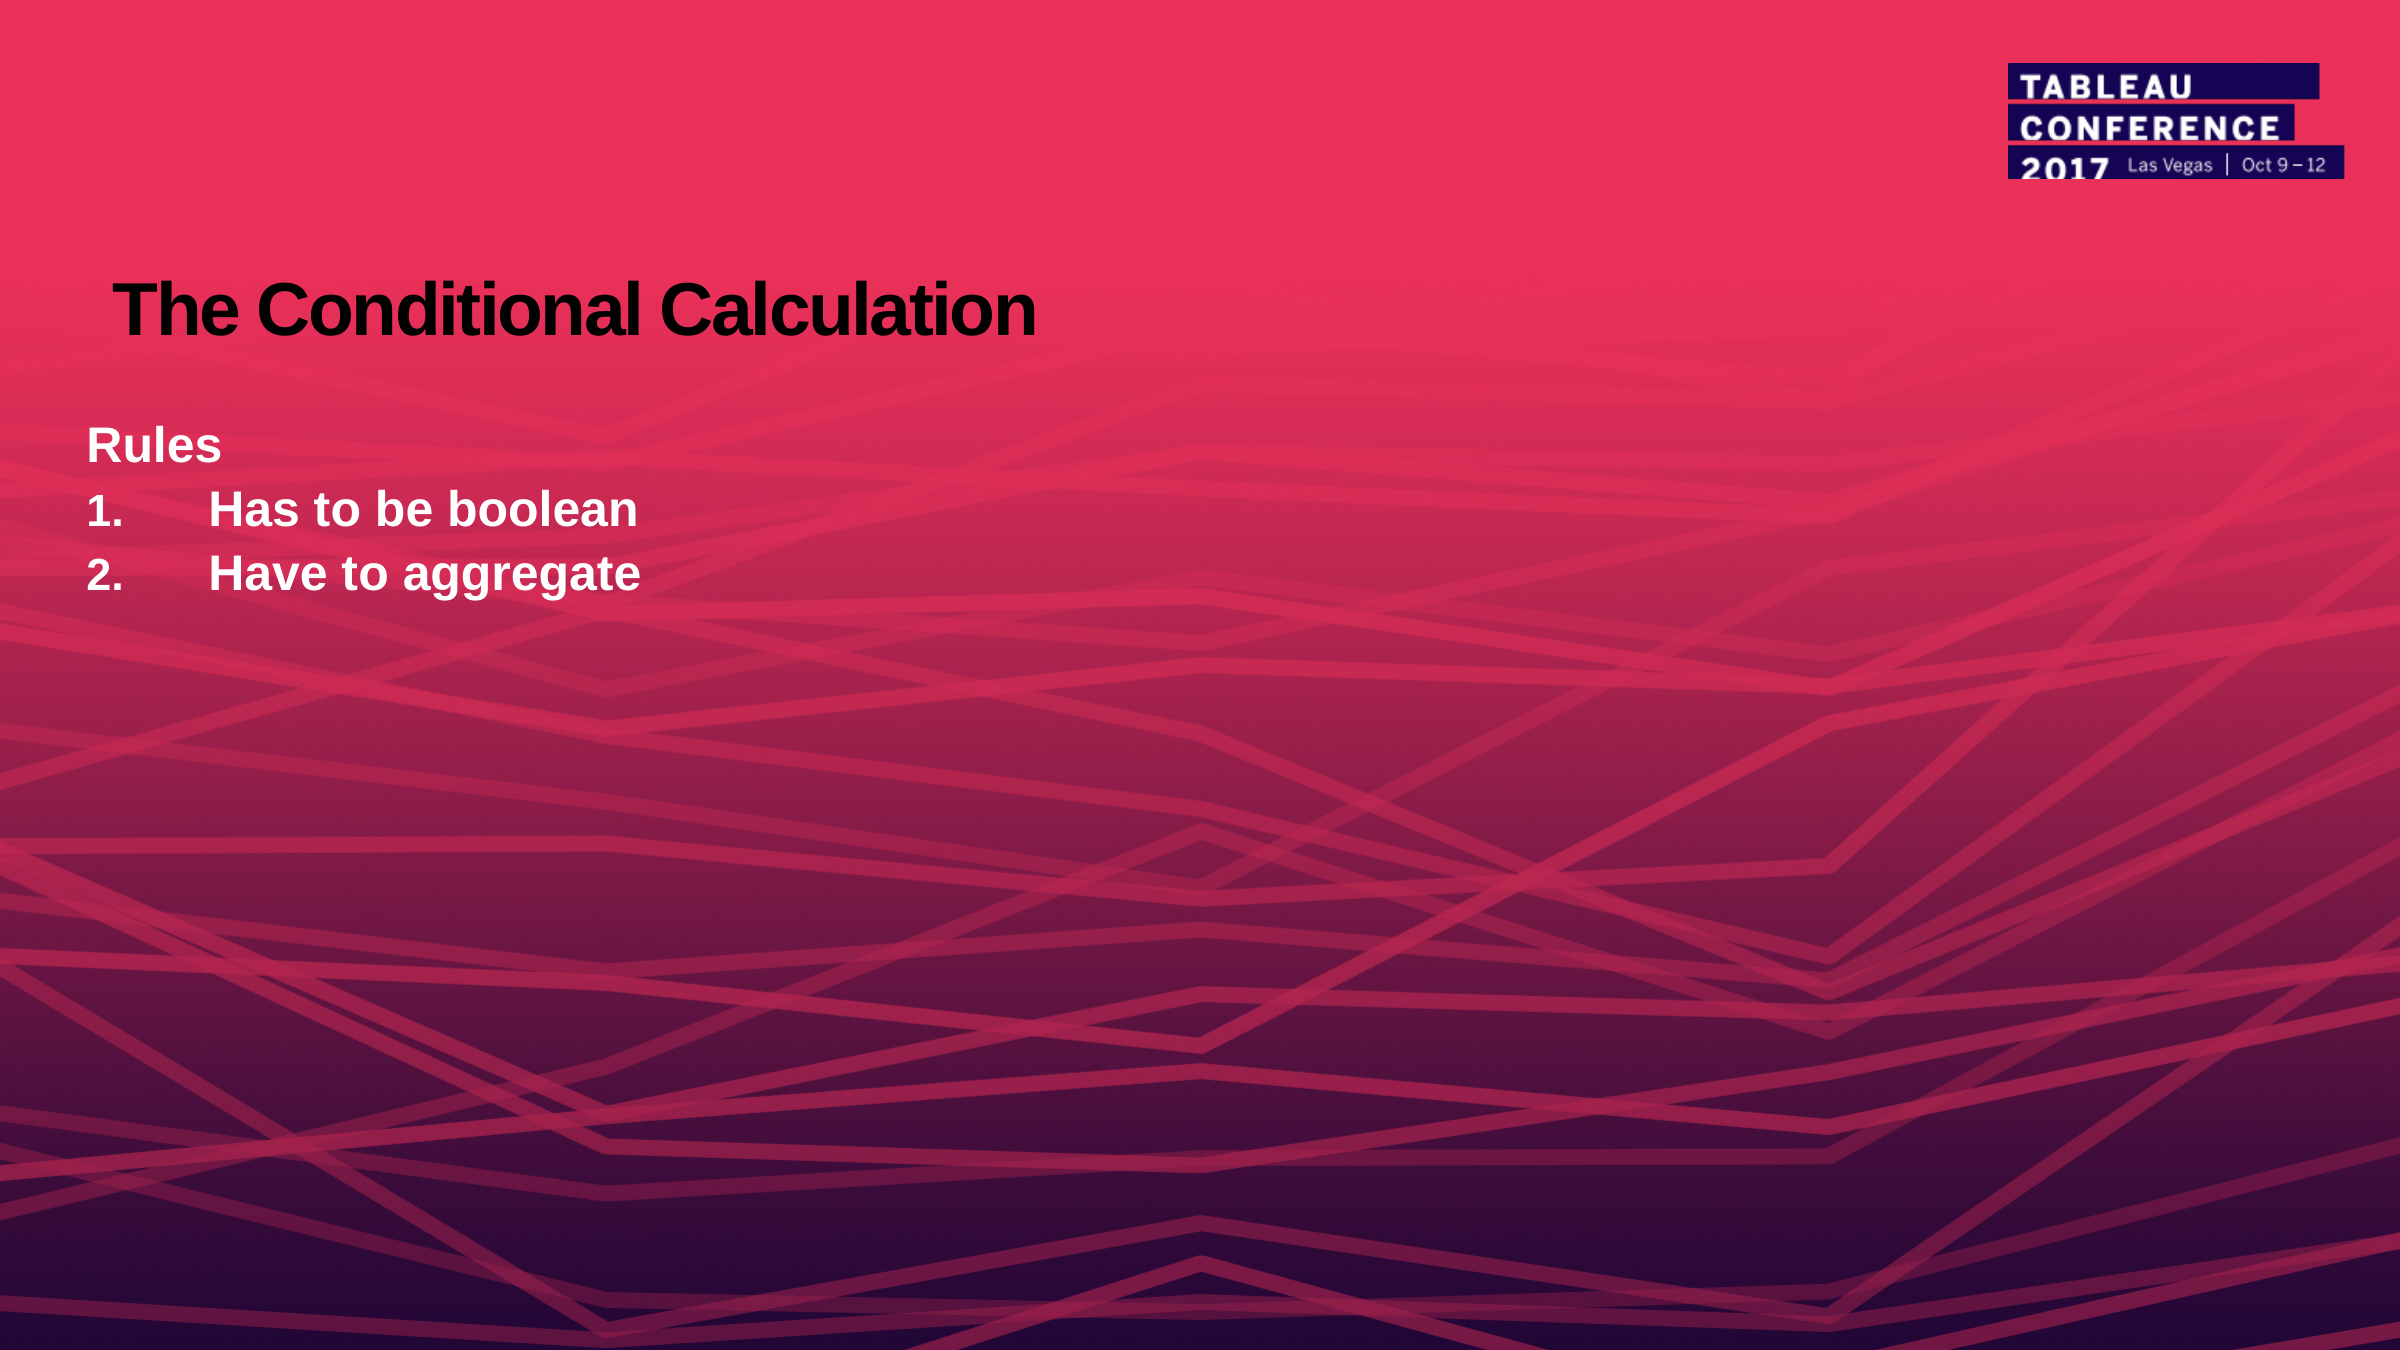

# The Conditional Calculation
Rules
Has to be boolean
Have to aggregate